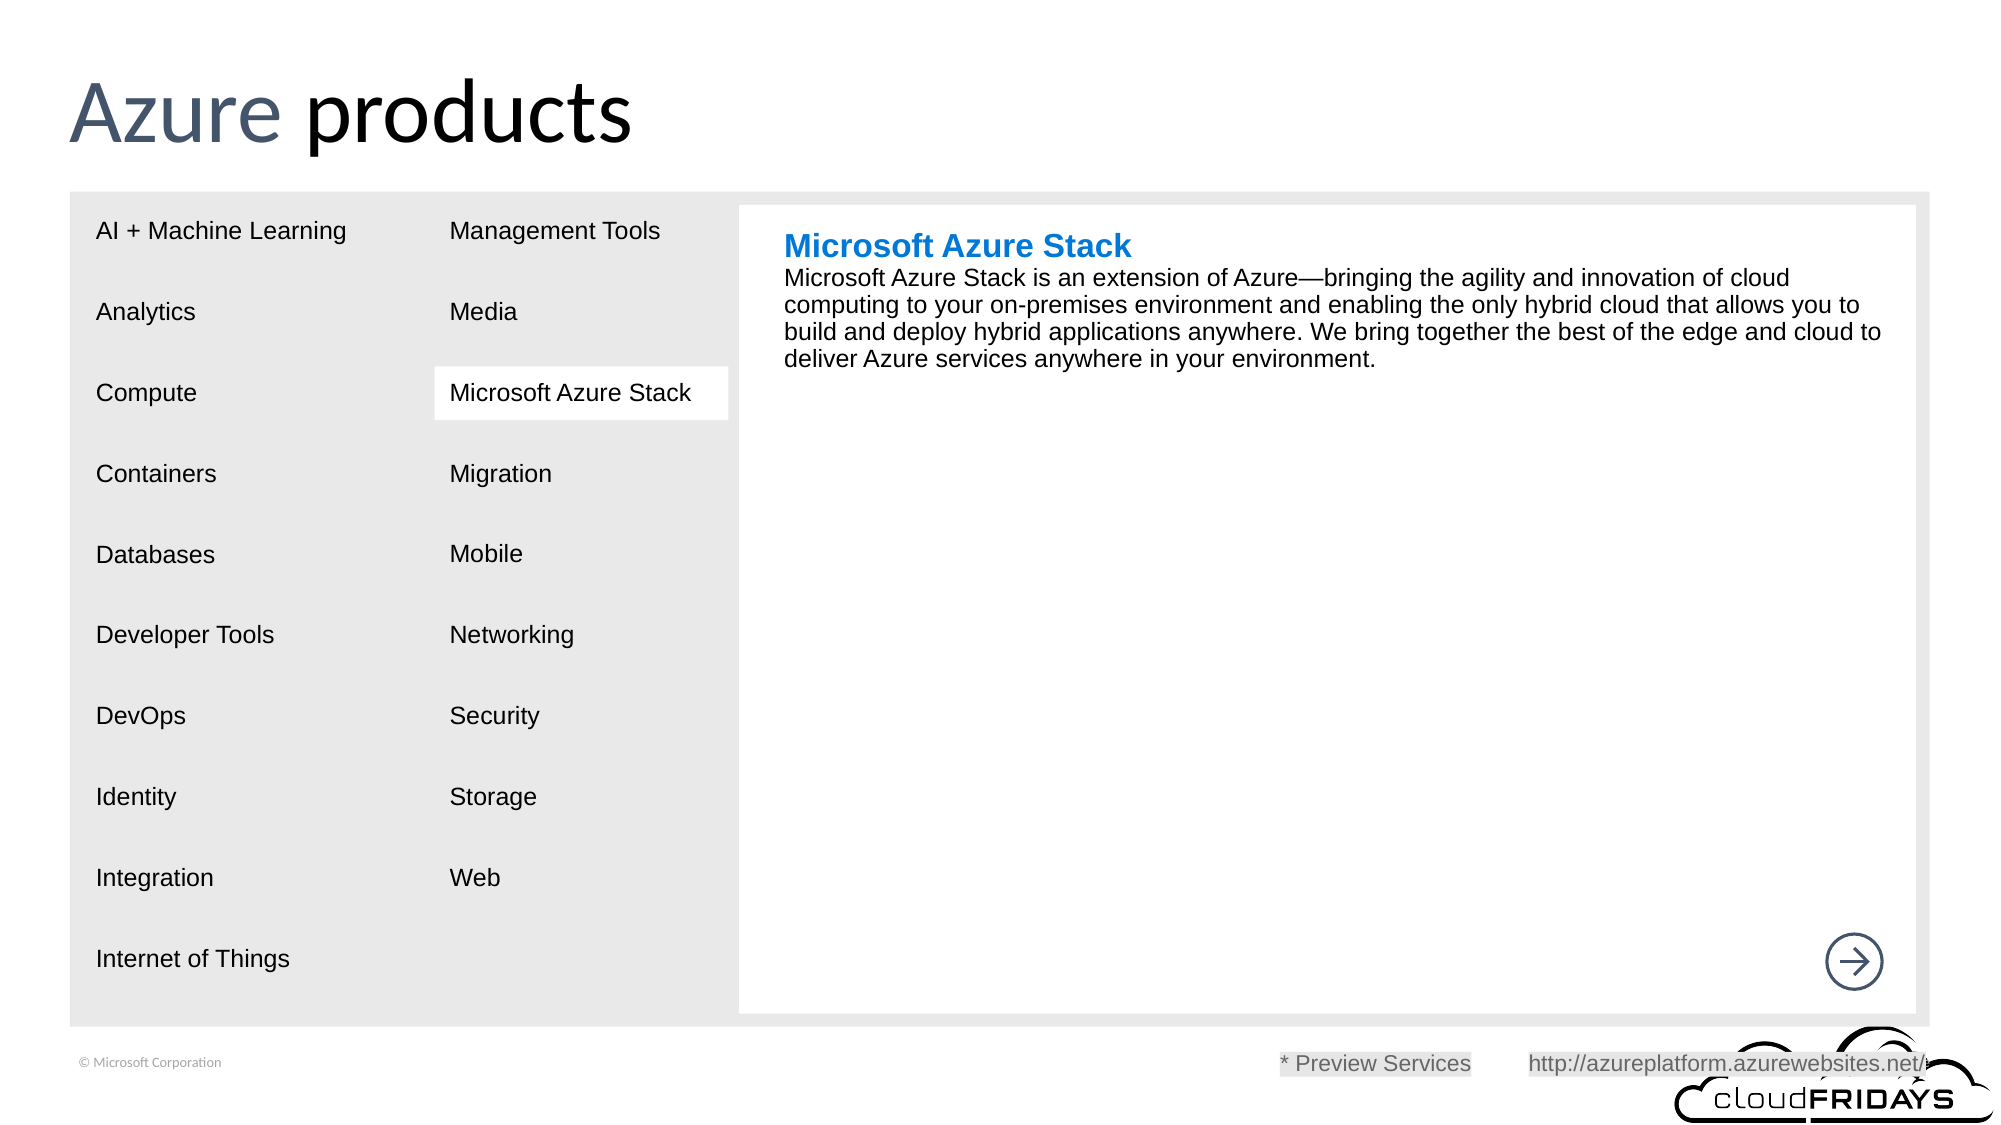

# Azure products

Management Tools
AI + Machine Learning
Microsoft Azure Stack
Microsoft Azure Stack is an extension of Azure—bringing the agility and innovation of cloud computing to your on-premises environment and enabling the only hybrid cloud that allows you to build and deploy hybrid applications anywhere. We bring together the best of the edge and cloud to deliver Azure services anywhere in your environment.
Media
Analytics
Microsoft Azure Stack
Compute
Migration
Containers
Mobile
Databases
Networking
Developer Tools
Security
DevOps
Storage
Identity
Integration
Web

Internet of Things
* Preview Services
http://azureplatform.azurewebsites.net/